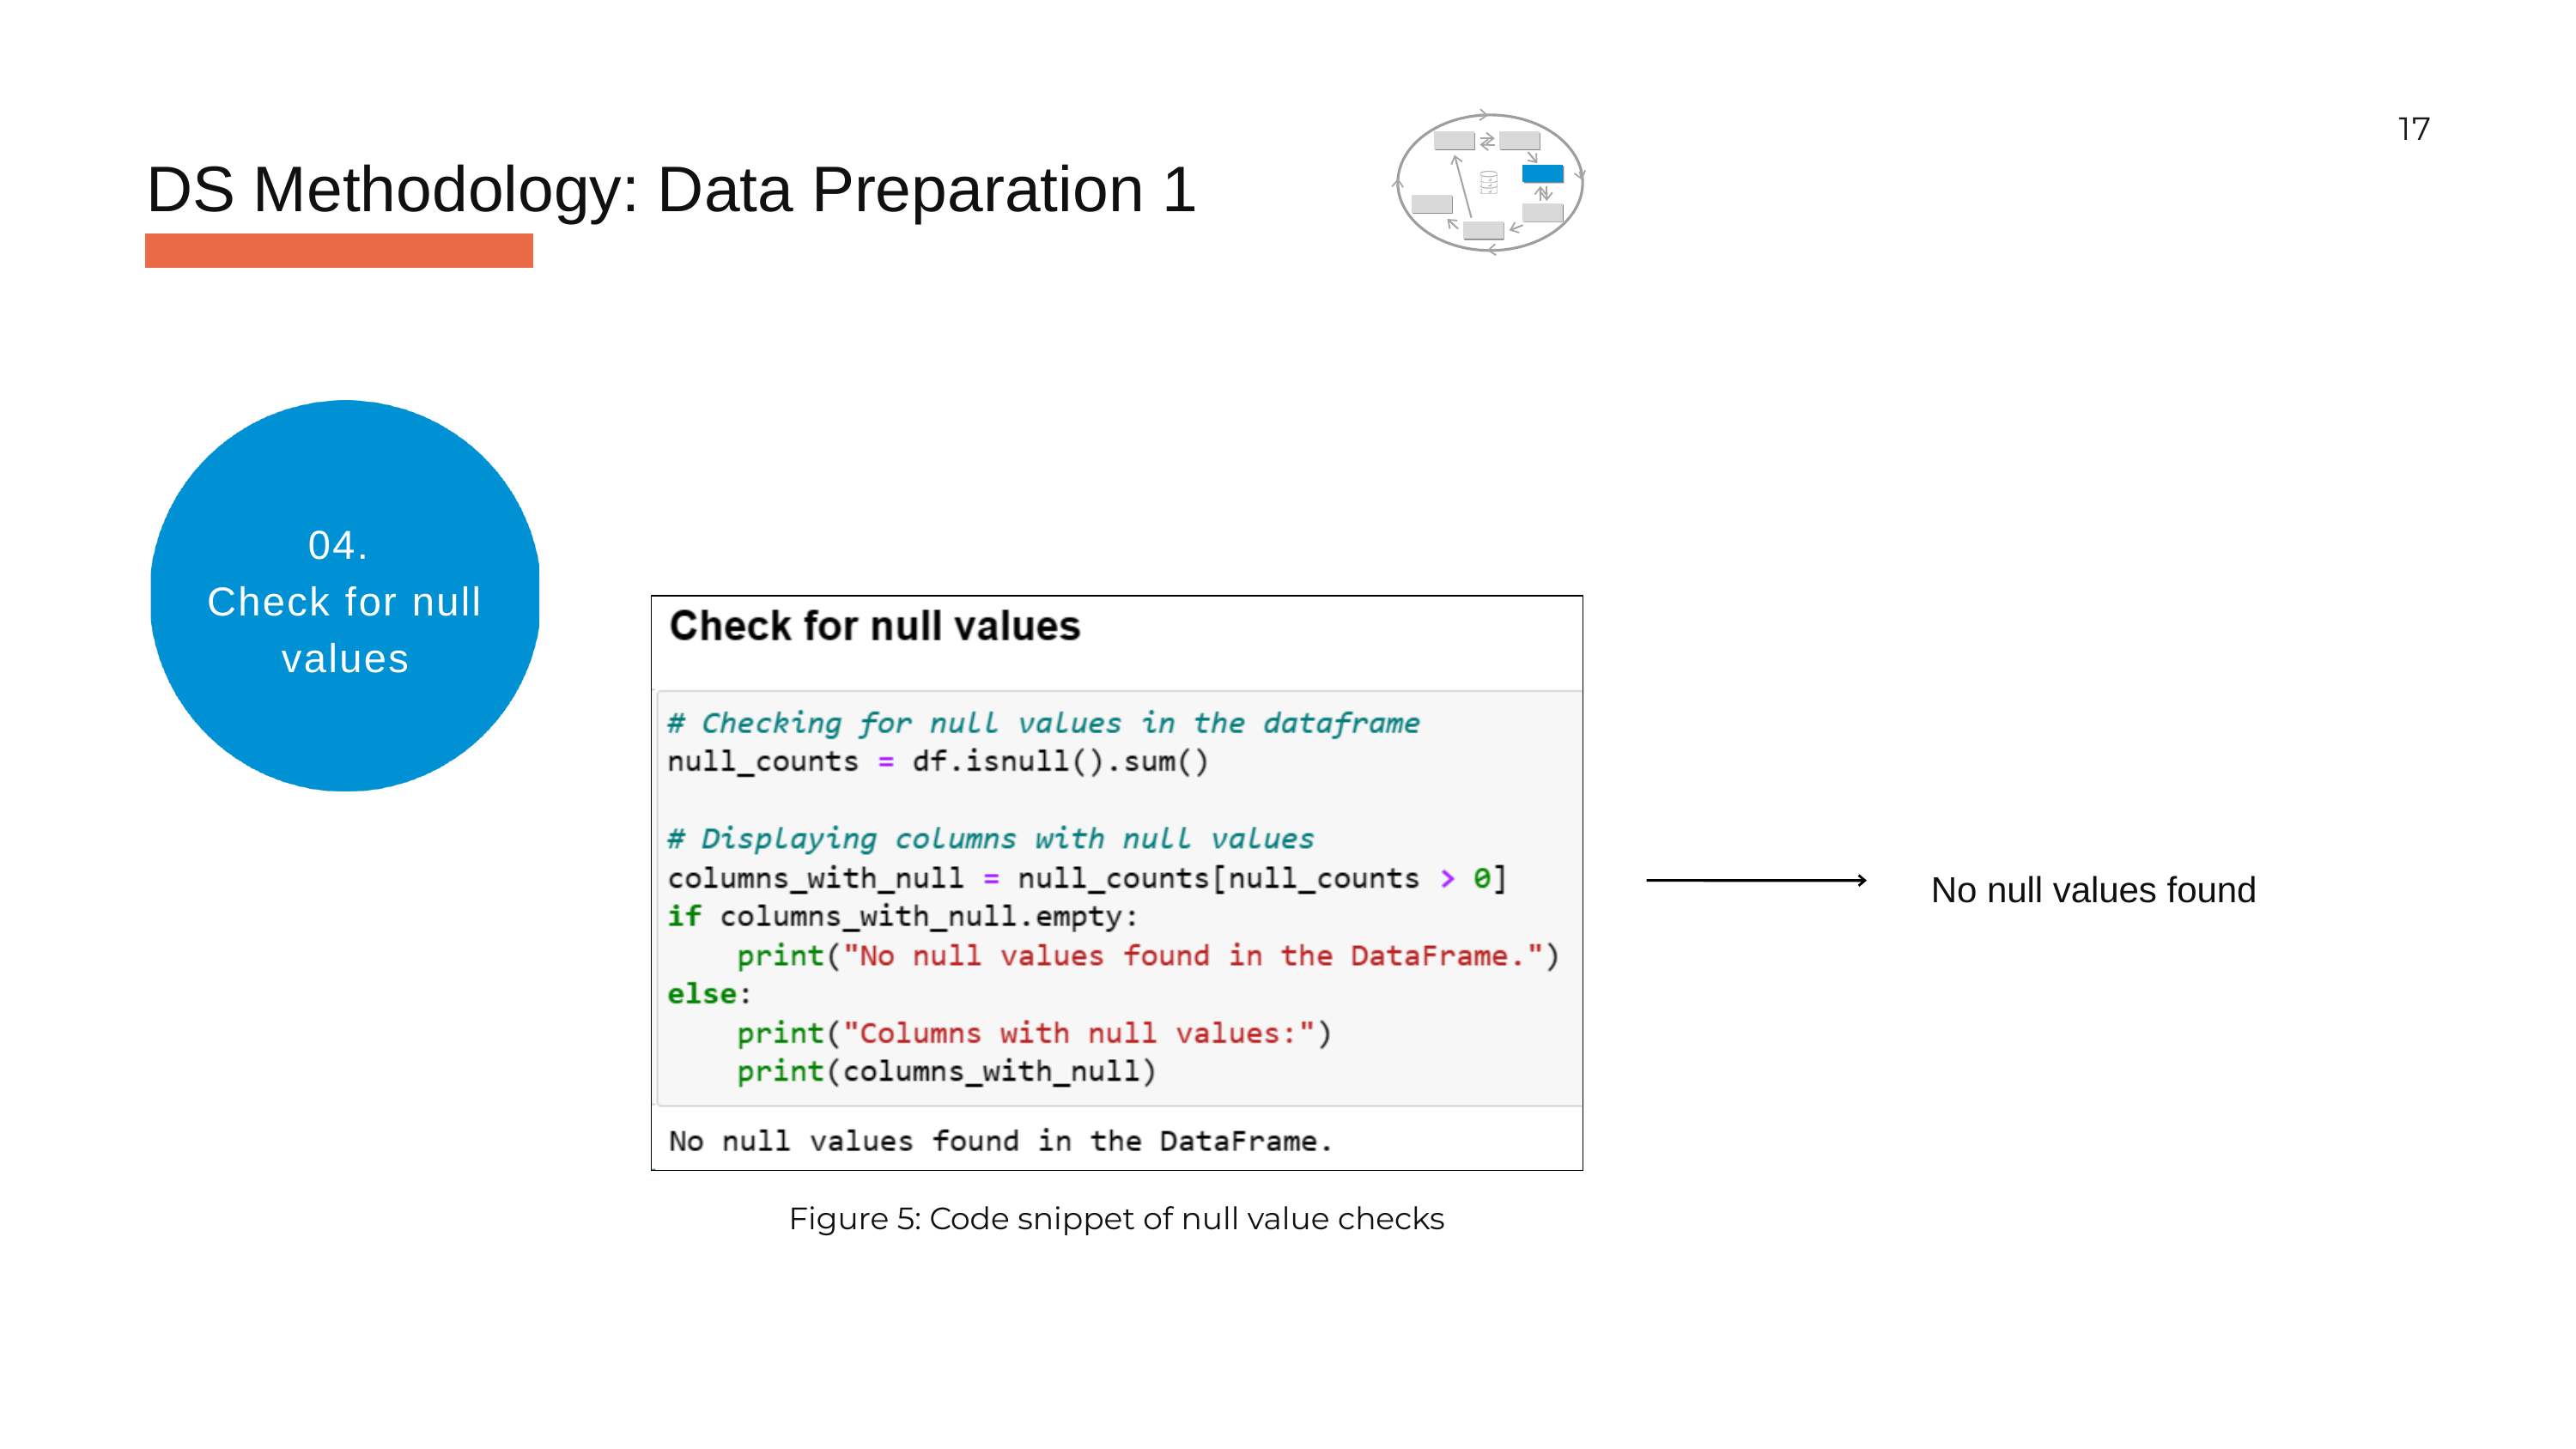

17

DS Methodology: Data Preparation 1

04.
Check for null values

No null values found

Figure 5: Code snippet of null value checks